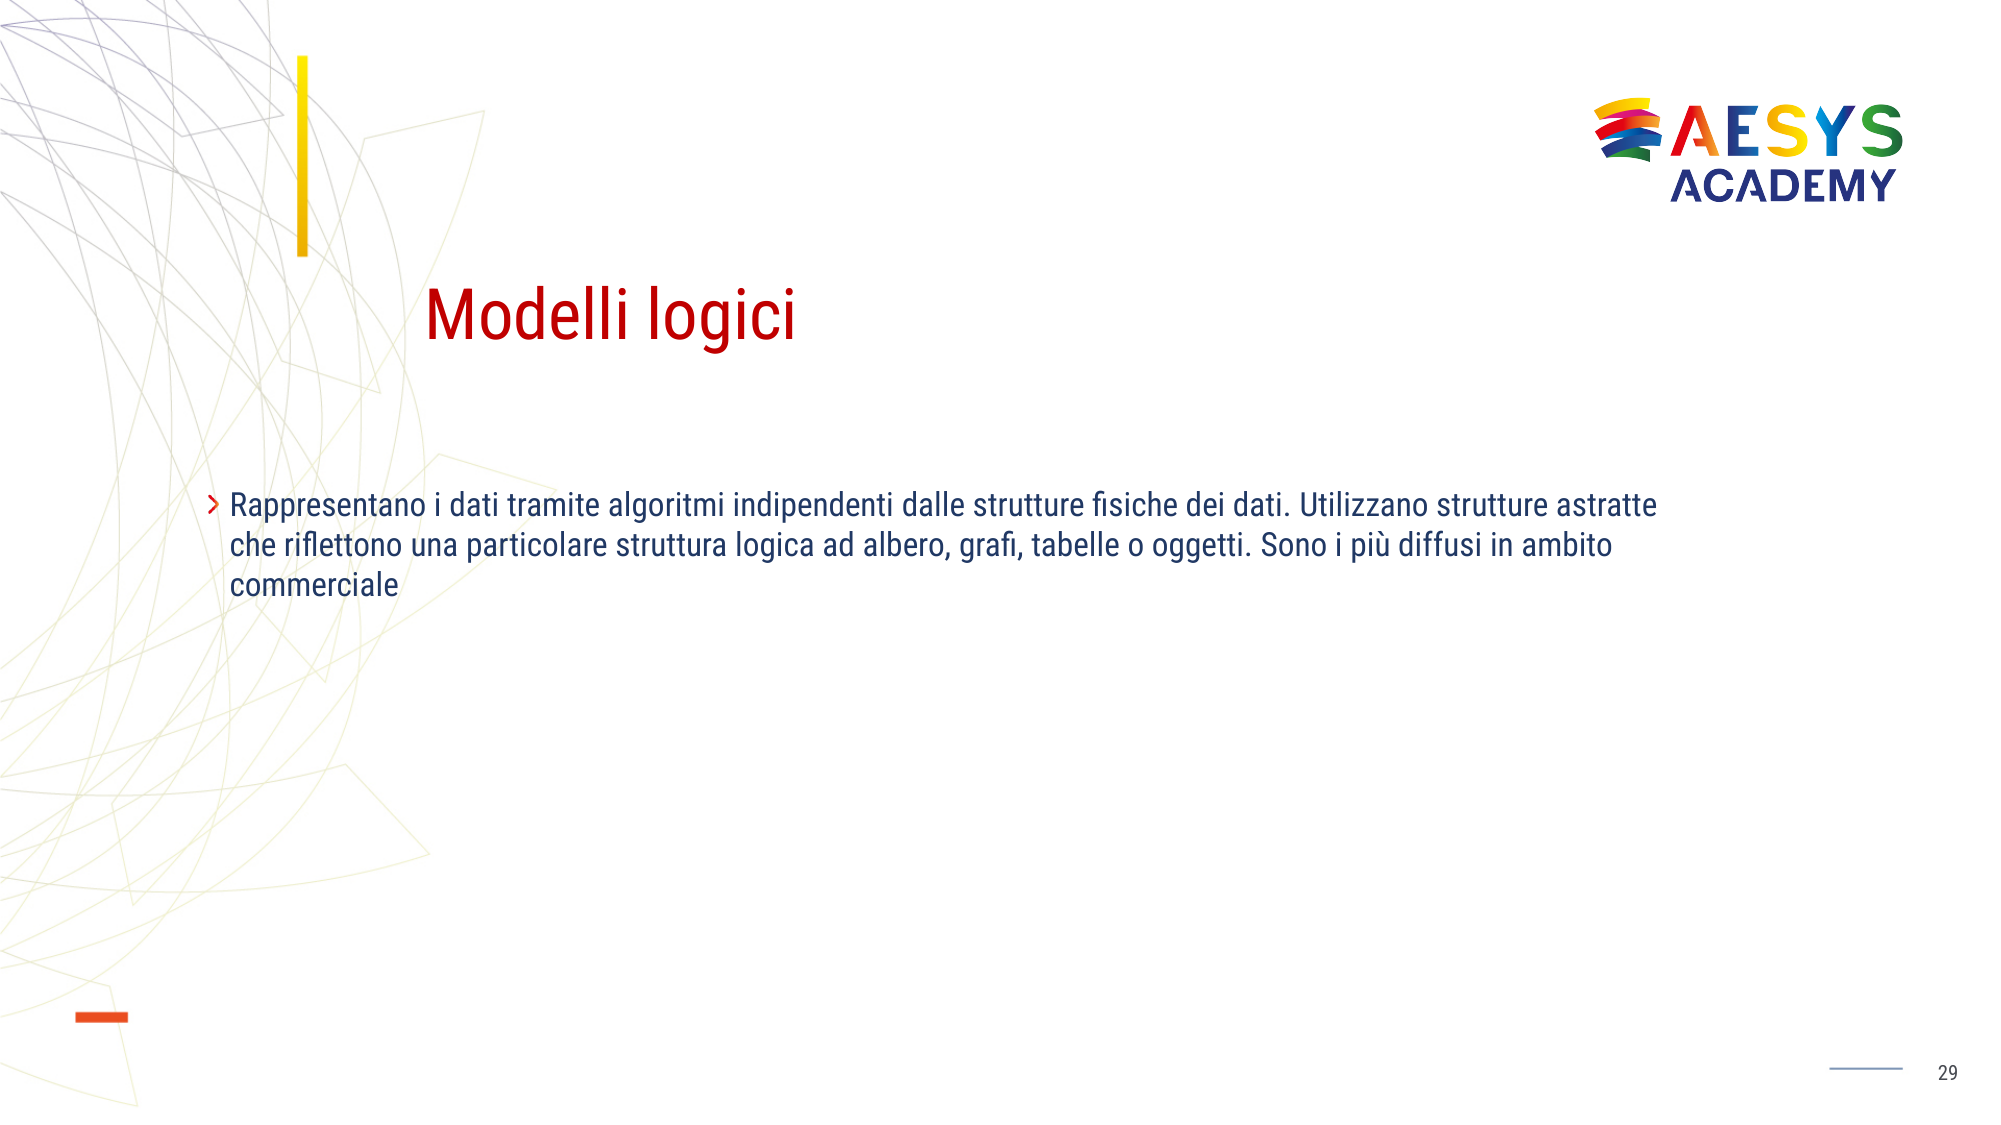

# Modelli logici

Rappresentano i dati tramite algoritmi indipendenti dalle strutture fisiche dei dati. Utilizzano strutture astratte che riflettono una particolare struttura logica ad albero, grafi, tabelle o oggetti. Sono i più diffusi in ambito commerciale

29